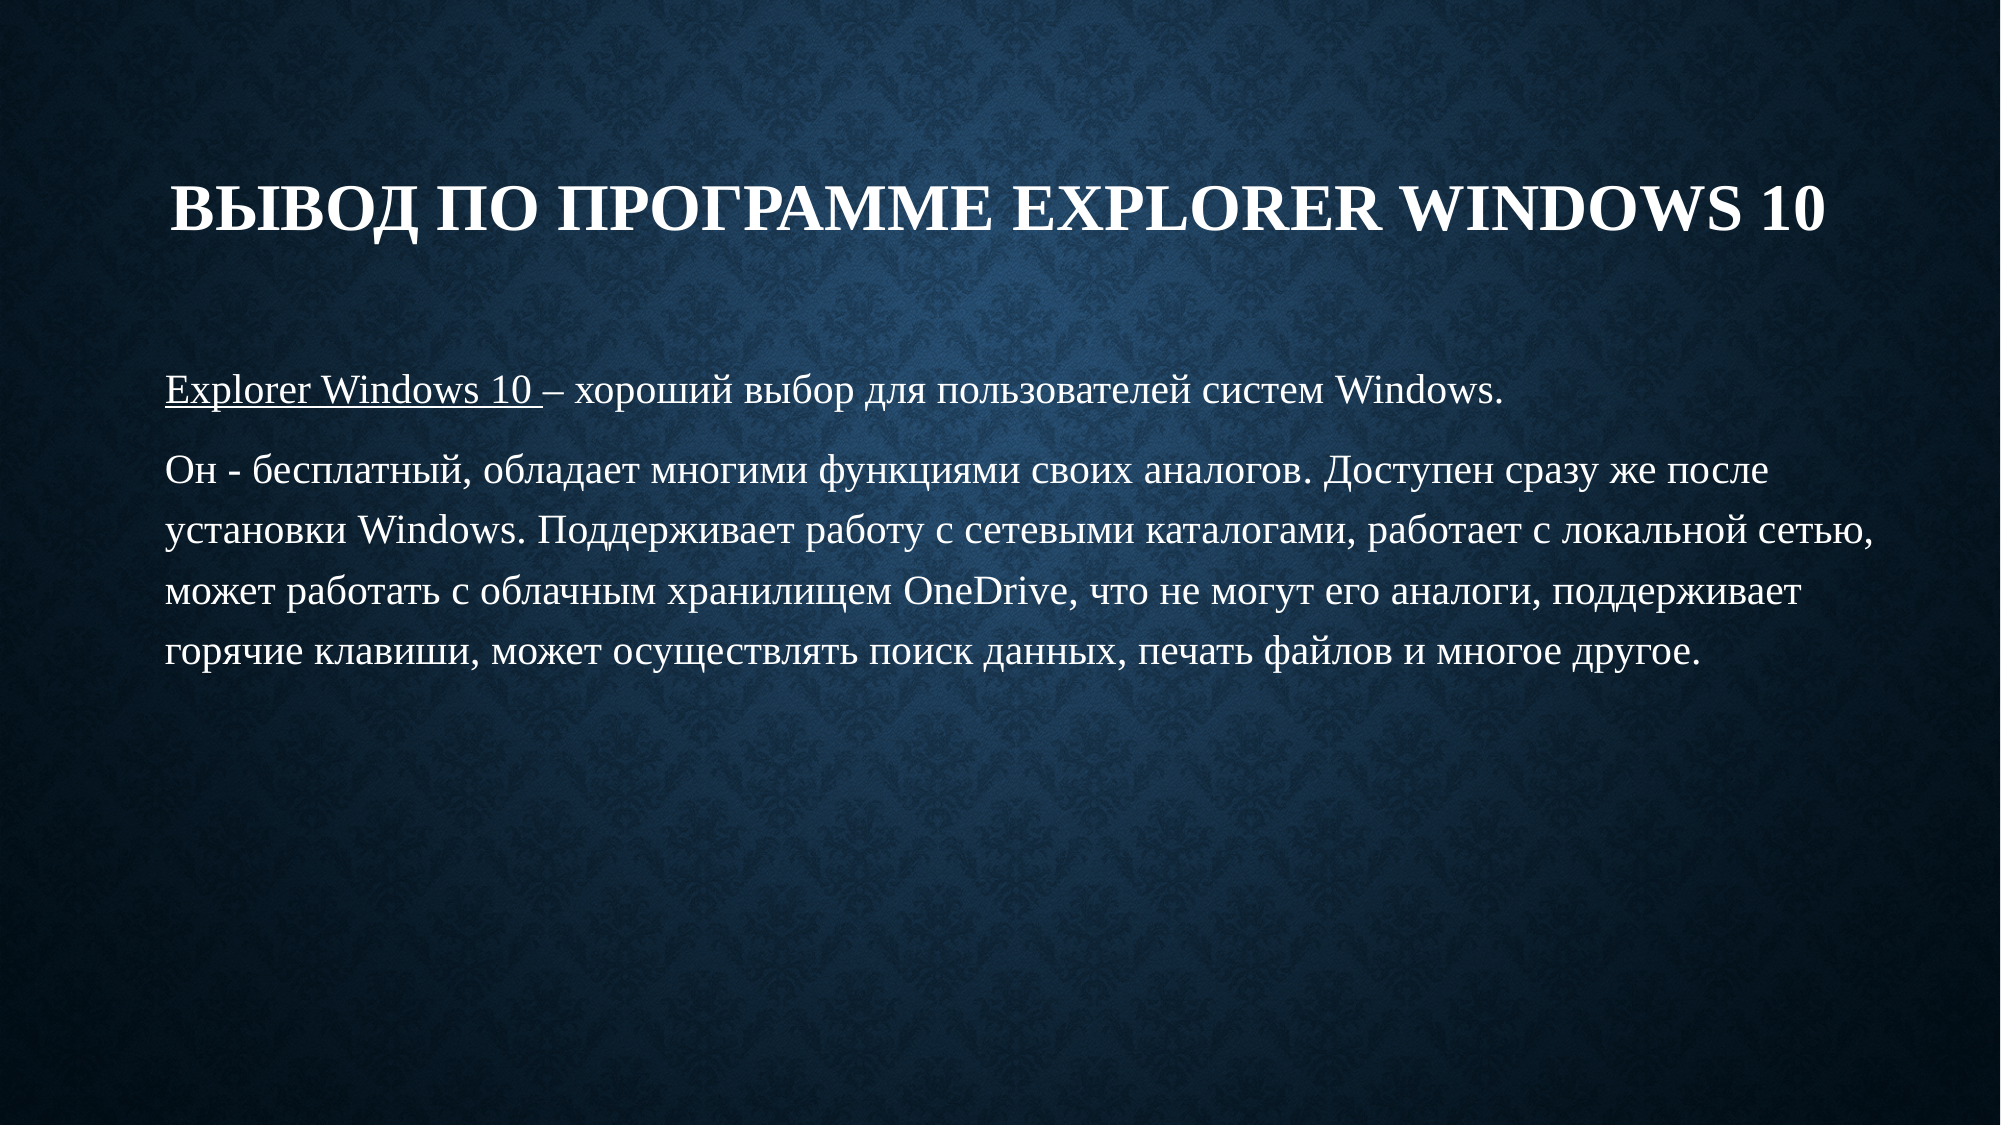

# Вывод по программе Explorer Windows 10
Explorer Windows 10 – хороший выбор для пользователей систем Windows.
Он - бесплатный, обладает многими функциями своих аналогов. Доступен сразу же после установки Windows. Поддерживает работу с сетевыми каталогами, работает с локальной сетью, может работать с облачным хранилищем OneDrive, что не могут его аналоги, поддерживает горячие клавиши, может осуществлять поиск данных, печать файлов и многое другое.